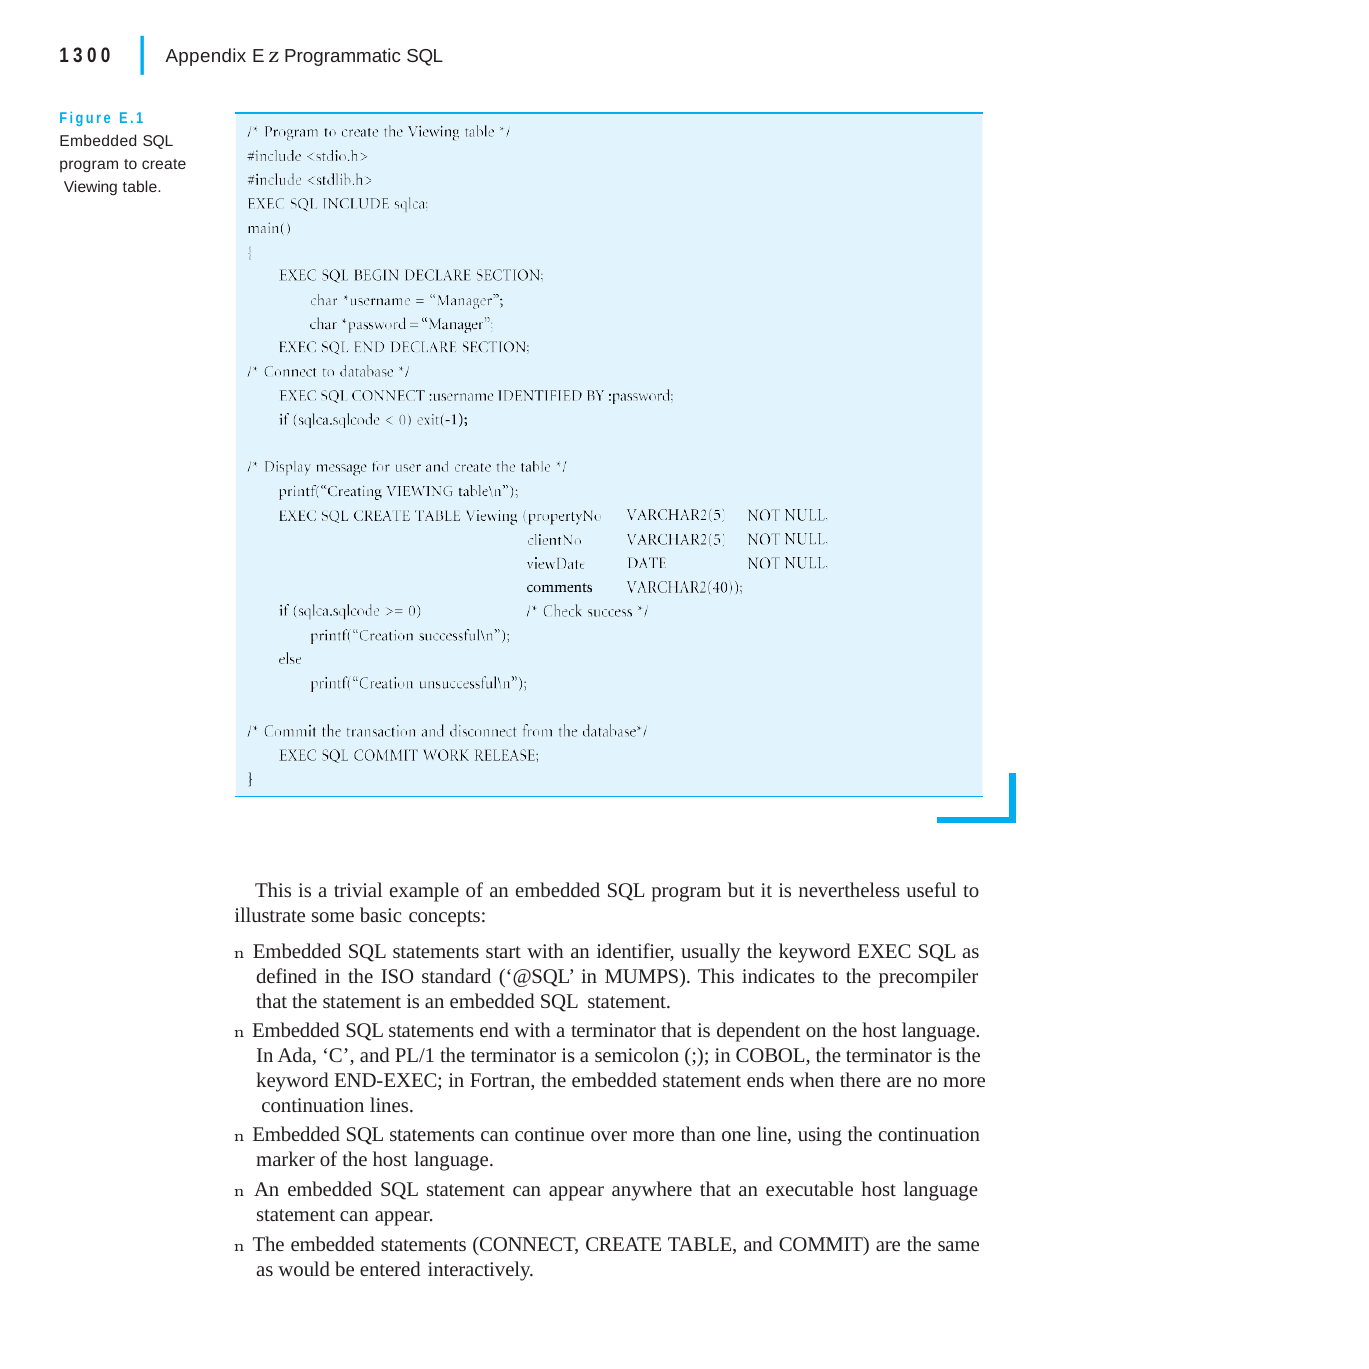

|
1300	Appendix E z Programmatic SQL
Figure E.1  Embedded SQL  program to create  Viewing table.

This is a trivial example of an embedded SQL program but it is nevertheless useful to  illustrate some basic concepts:
n Embedded SQL statements start with an identifier, usually the keyword EXEC SQL as  defined in the ISO standard (‘@SQL’ in MUMPS). This indicates to the precompiler  that the statement is an embedded SQL statement.
n Embedded SQL statements end with a terminator that is dependent on the host language.  In Ada, ‘C’, and PL/1 the terminator is a semicolon (;); in COBOL, the terminator is the  keyword END-EXEC; in Fortran, the embedded statement ends when there are no more  continuation lines.
n Embedded SQL statements can continue over more than one line, using the continuation  marker of the host language.
n An embedded SQL statement can appear anywhere that an executable host language  statement can appear.
n The embedded statements (CONNECT, CREATE TABLE, and COMMIT) are the same  as would be entered interactively.